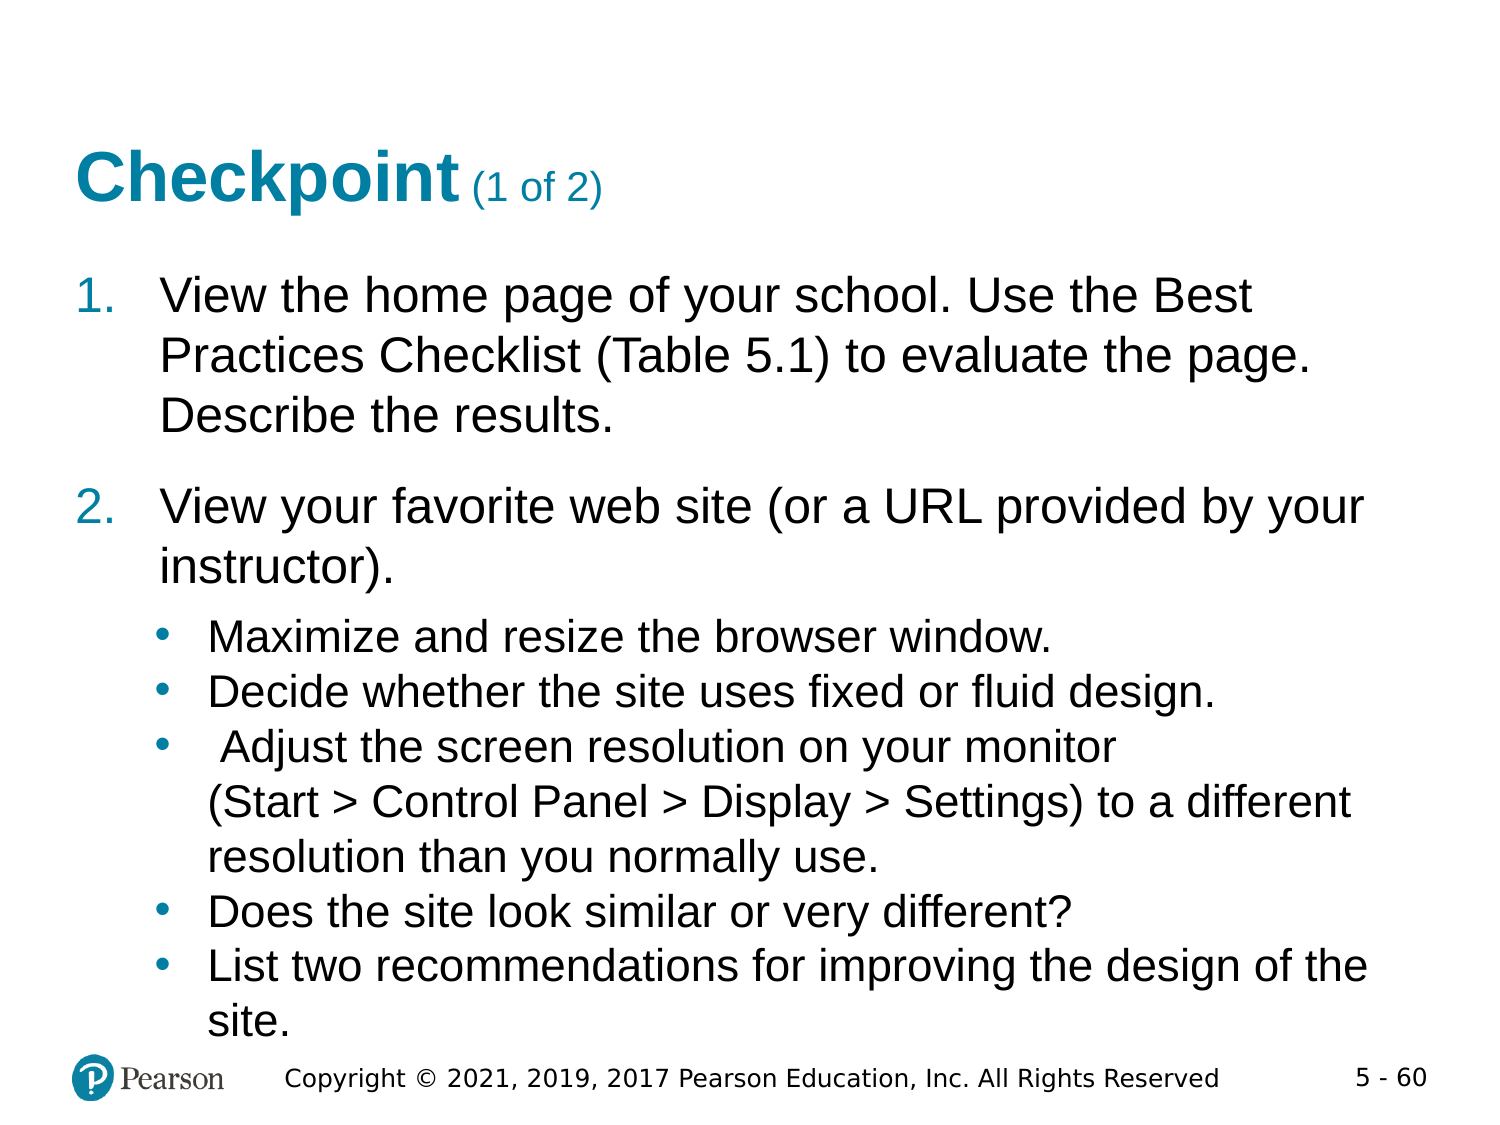

# Checkpoint (1 of 2)
View the home page of your school. Use the Best Practices Checklist (Table 5.1) to evaluate the page. Describe the results.
View your favorite web site (or a URL provided by your instructor).
Maximize and resize the browser window.
Decide whether the site uses fixed or fluid design.
 Adjust the screen resolution on your monitor
(Start > Control Panel > Display > Settings) to a different resolution than you normally use.
Does the site look similar or very different?
List two recommendations for improving the design of the site.

3. List three best practices of using graphics on web pages. View the home page of your school. Describe the use of graphic design best practices on this page.